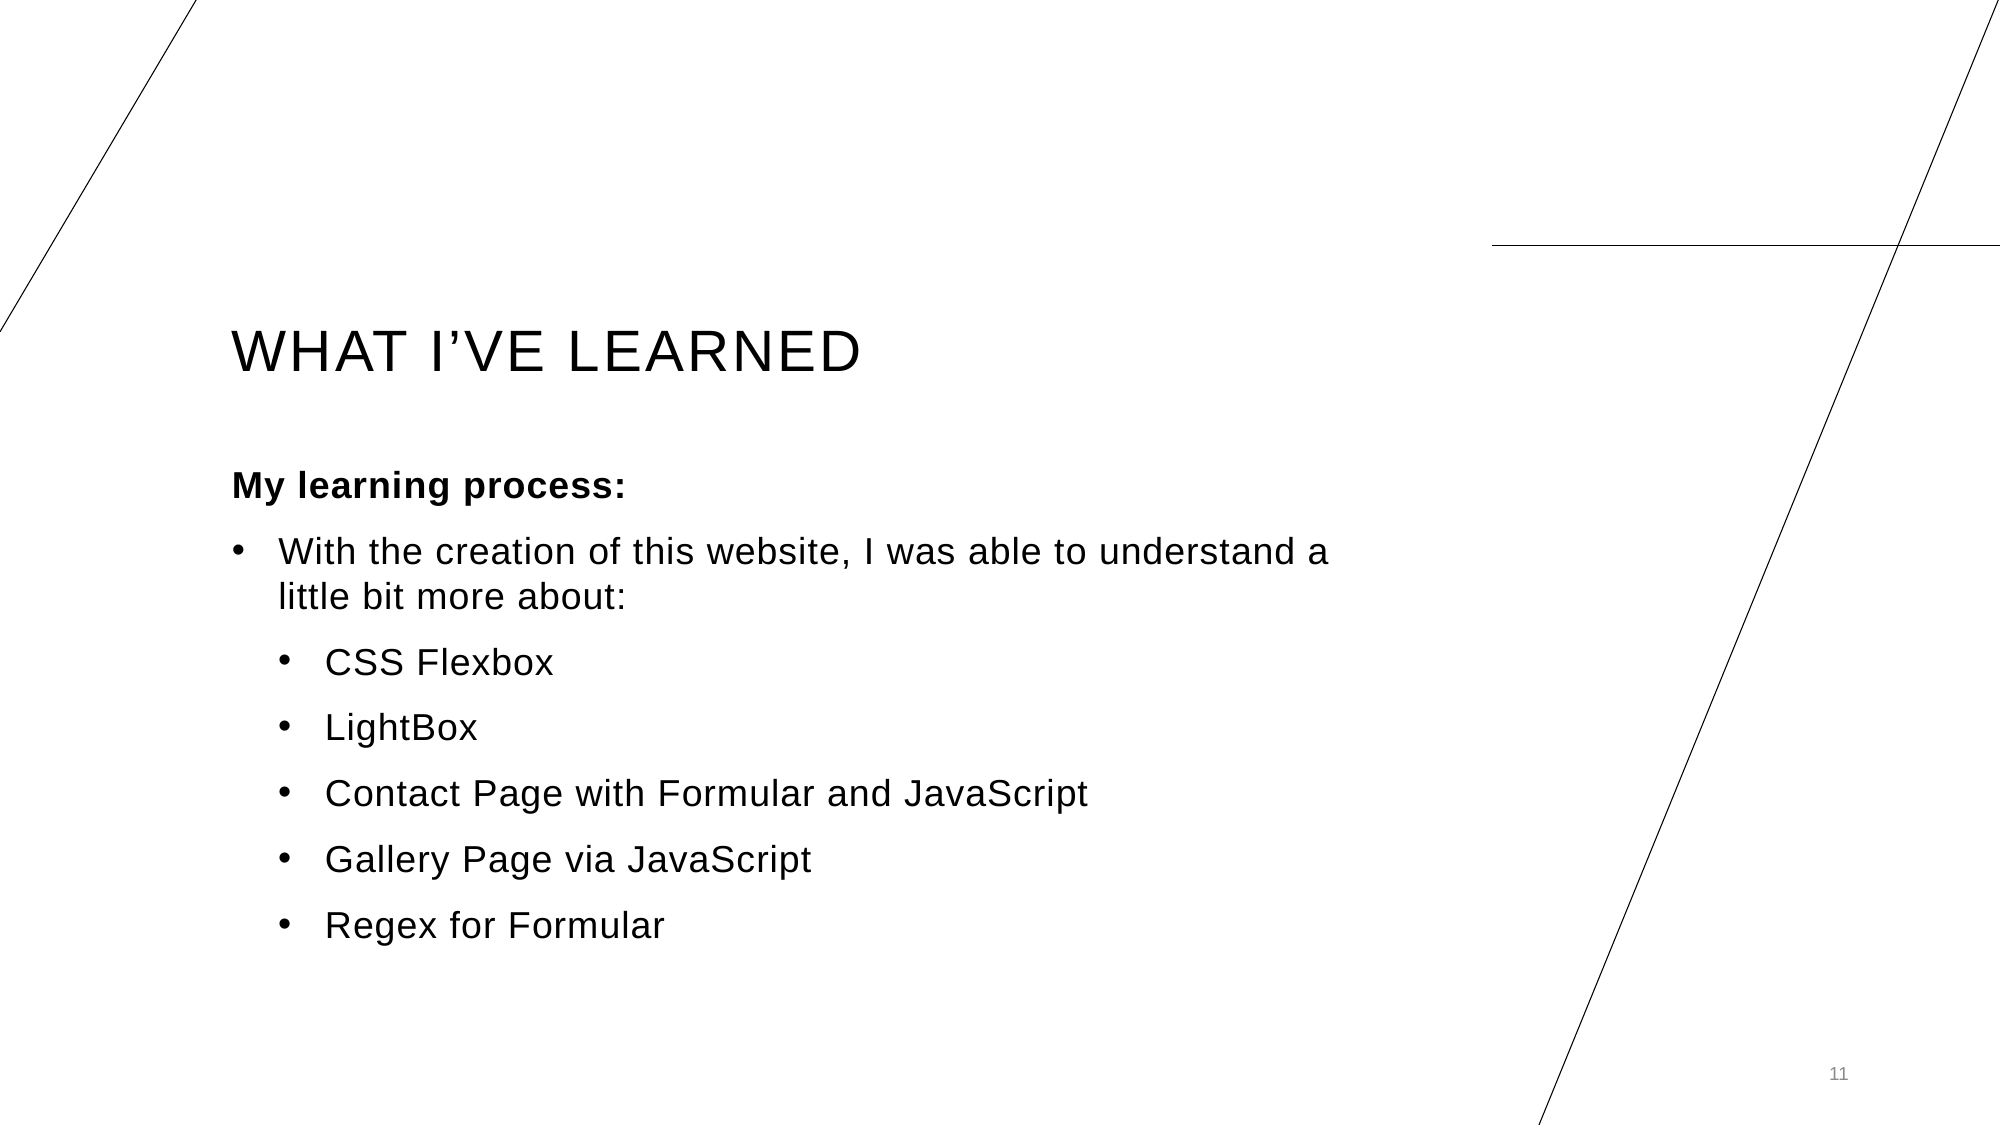

# What I’VE learned
My learning process:
With the creation of this website, I was able to understand a little bit more about:
CSS Flexbox
LightBox
Contact Page with Formular and JavaScript
Gallery Page via JavaScript
Regex for Formular
11